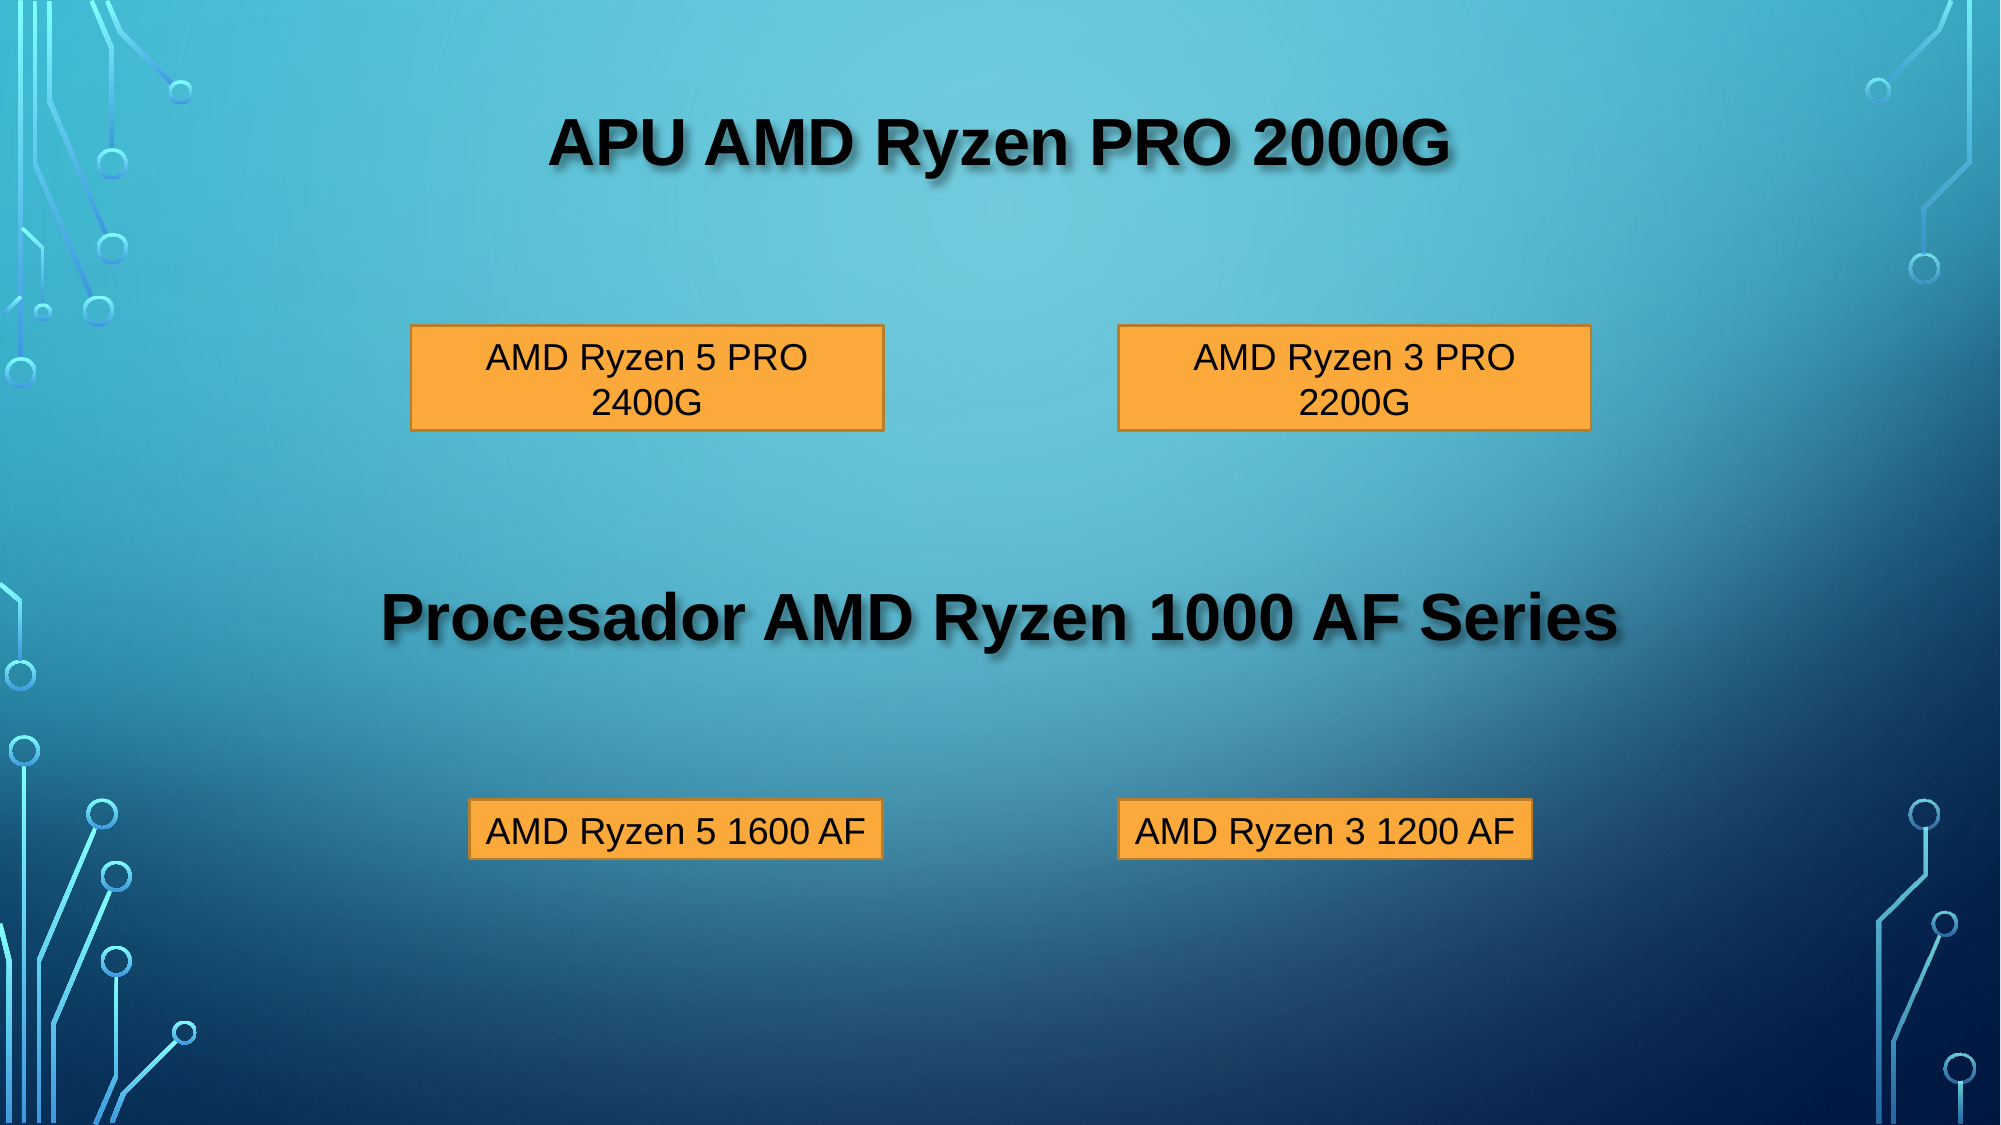

APU AMD Ryzen PRO 2000G
AMD Ryzen 5 PRO 2400G
AMD Ryzen 3 PRO 2200G
Procesador AMD Ryzen 1000 AF Series
AMD Ryzen 5 1600 AF
AMD Ryzen 3 1200 AF